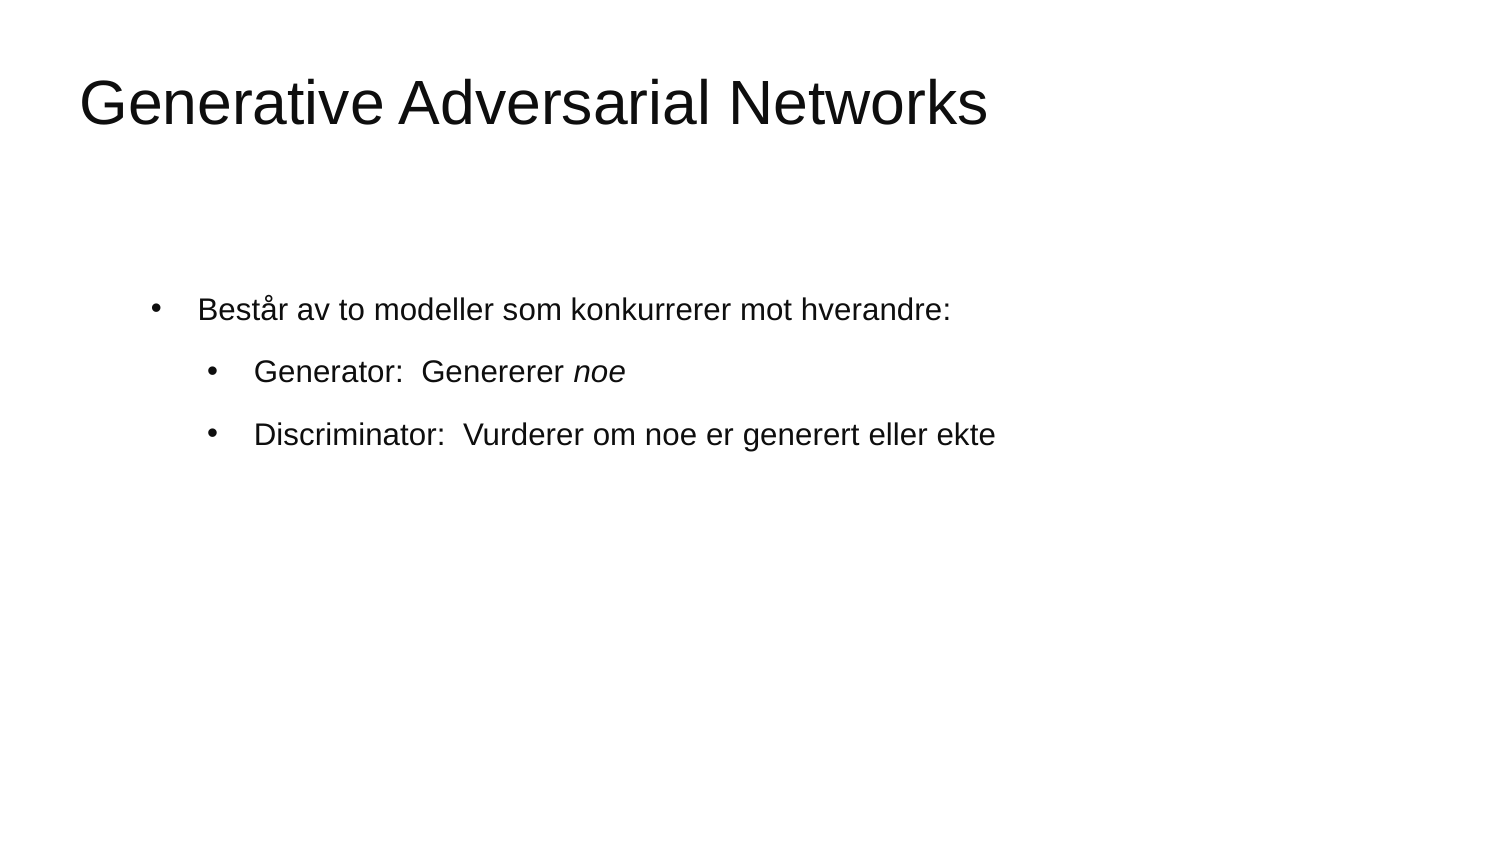

# Generative Adversarial Networks
Består av to modeller som konkurrerer mot hverandre:
Generator:  Genererer noe
Discriminator:  Vurderer om noe er generert eller ekte